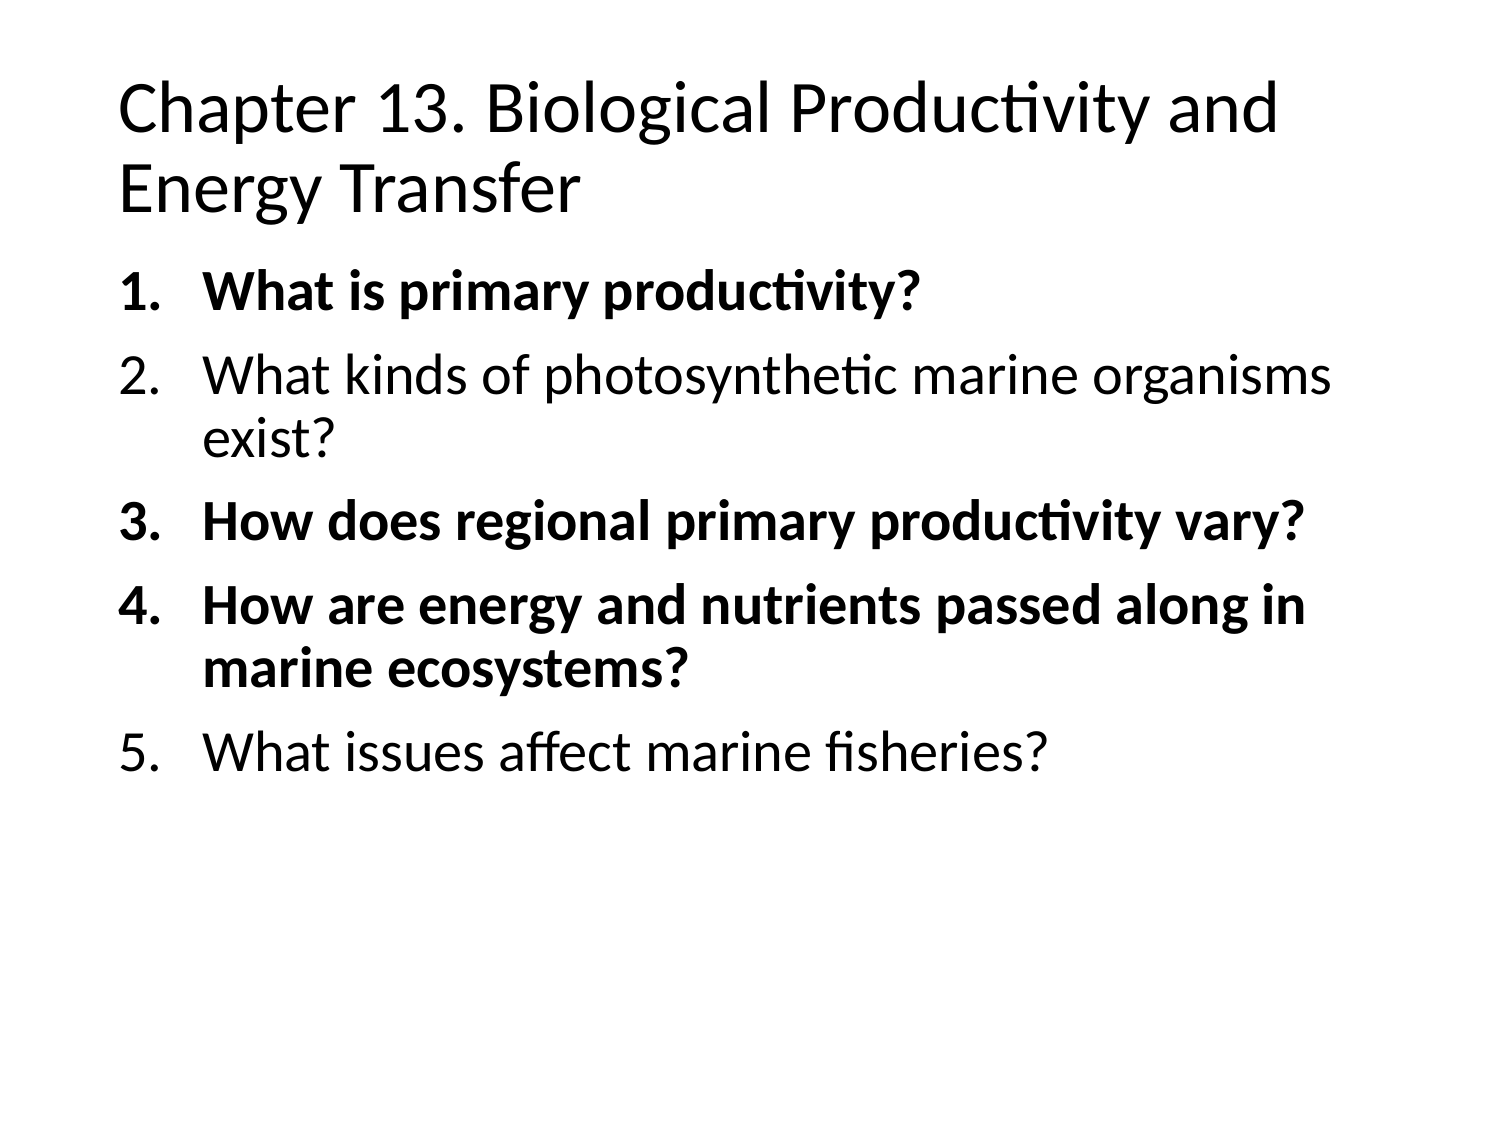

# Chapter 13. Biological Productivity and Energy Transfer
What is primary productivity?
What kinds of photosynthetic marine organisms exist?
How does regional primary productivity vary?
How are energy and nutrients passed along in marine ecosystems?
What issues affect marine fisheries?